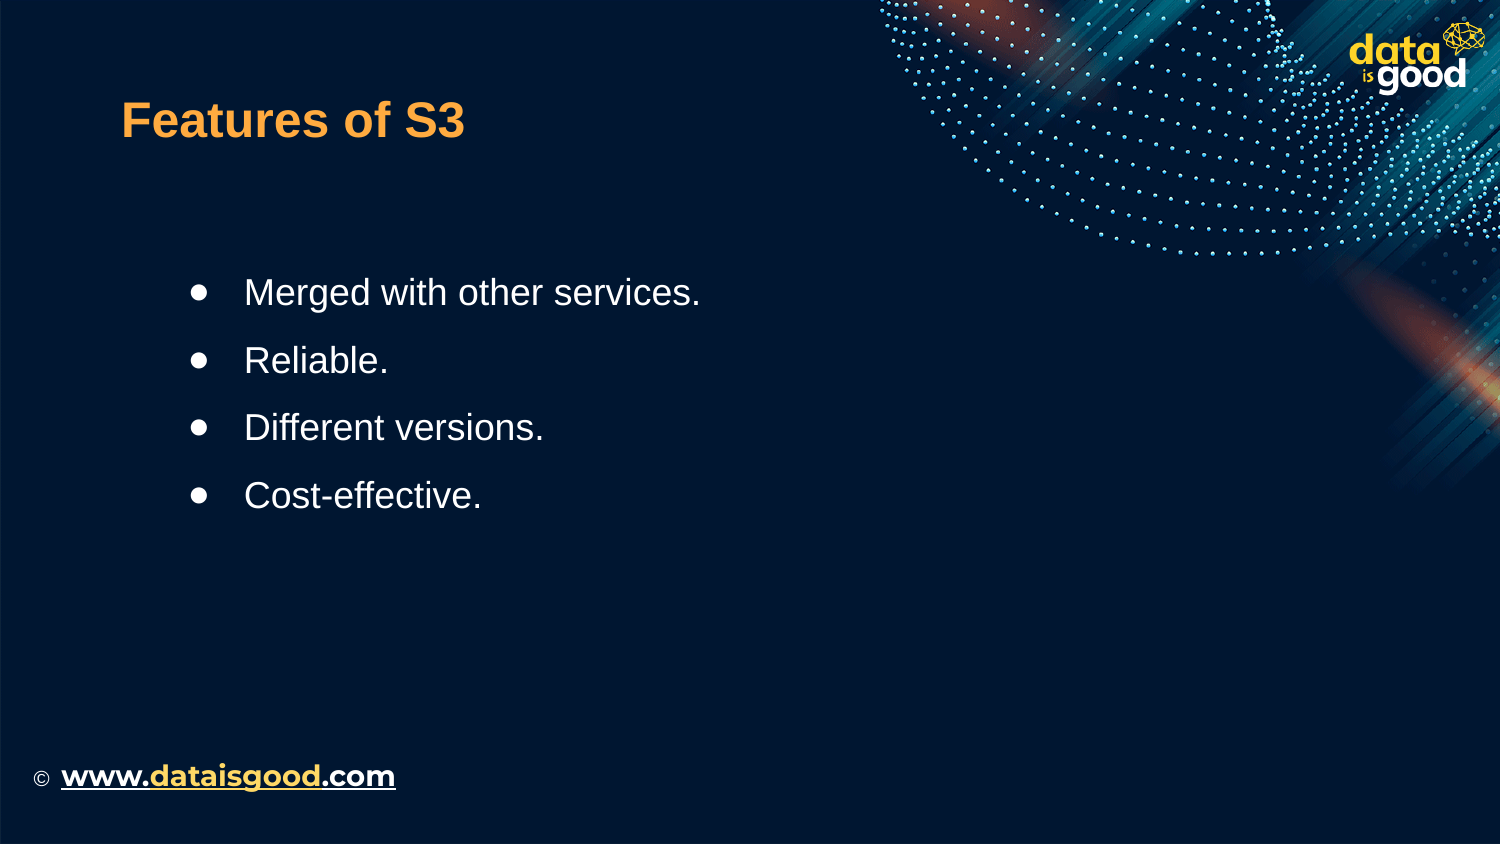

# Features of S3
Merged with other services.
Reliable.
Different versions.
Cost-effective.